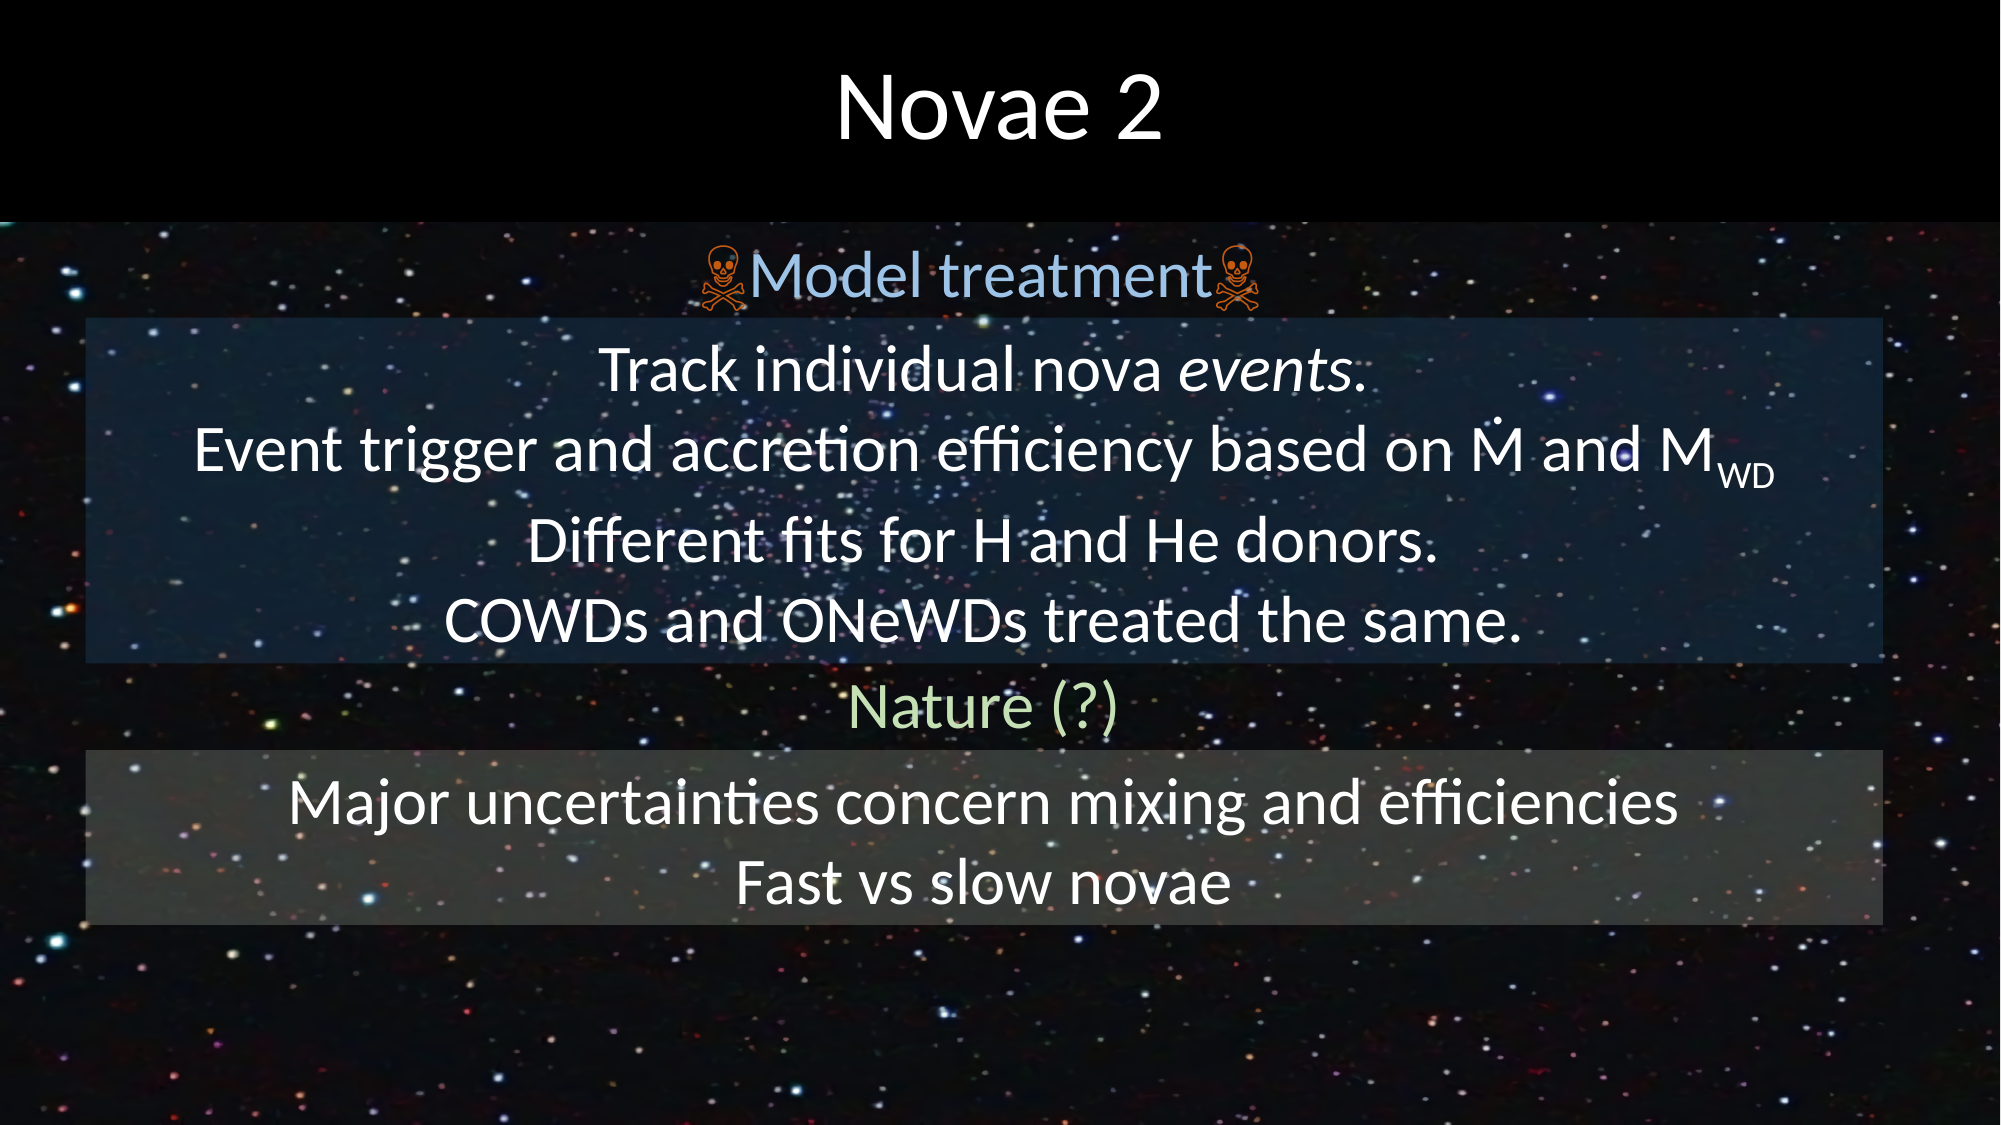

Novae 2
☠️Model treatment☠️
Track individual nova events.
Event trigger and accretion efficiency based on Ṁ and MWD
Different fits for H and He donors.
COWDs and ONeWDs treated the same.
Nature (?)
Major uncertainties concern mixing and efficiencies
Fast vs slow novae